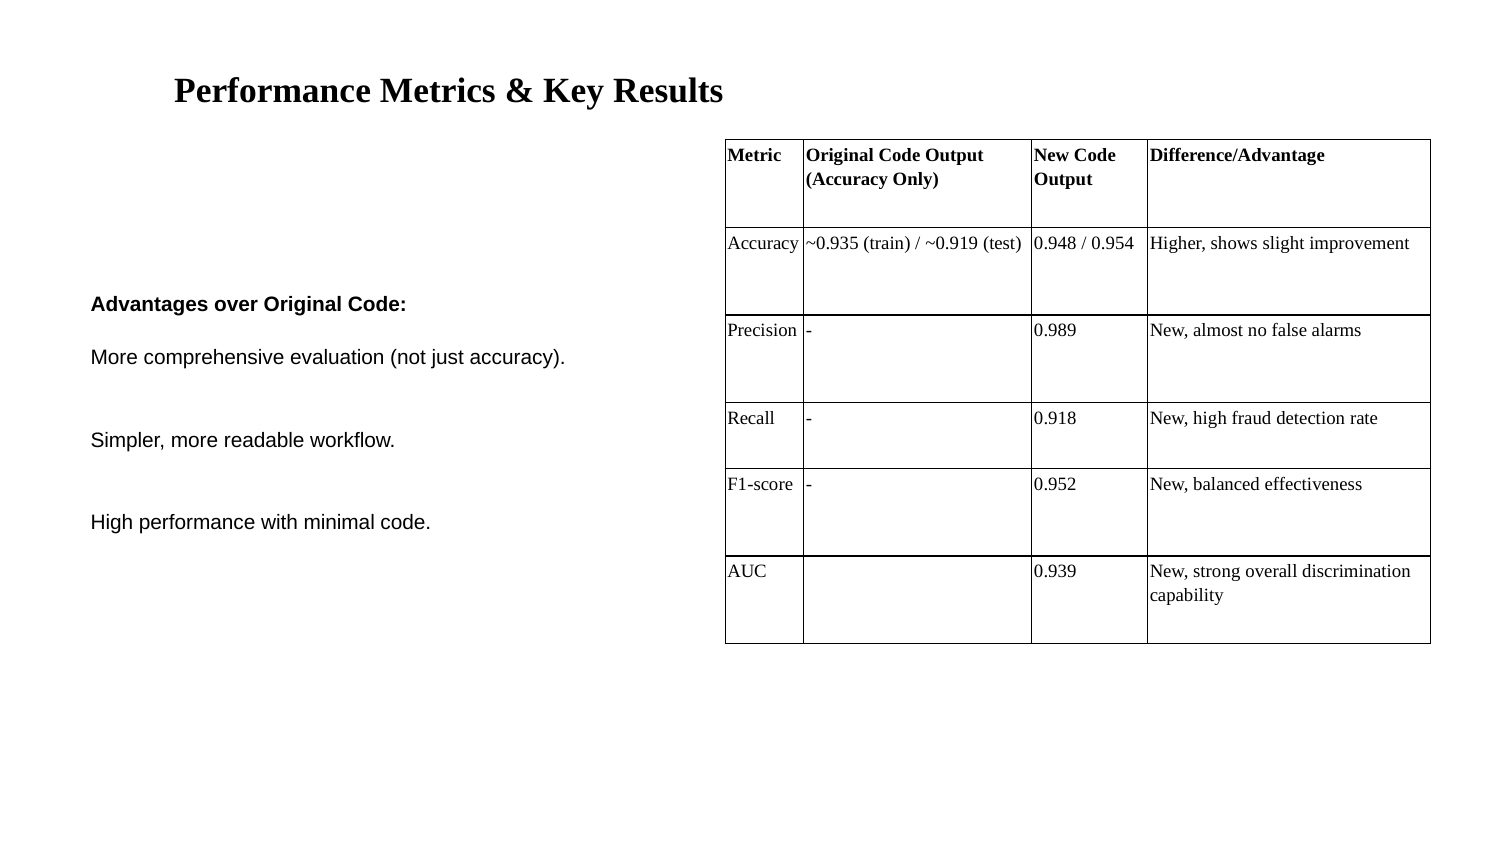

# Performance Metrics & Key Results
| Metric | Original Code Output (Accuracy Only) | New Code Output | Difference/Advantage |
| --- | --- | --- | --- |
| Accuracy | ~0.935 (train) / ~0.919 (test) | 0.948 / 0.954 | Higher, shows slight improvement |
| Precision | - | 0.989 | New, almost no false alarms |
| Recall | - | 0.918 | New, high fraud detection rate |
| F1-score | - | 0.952 | New, balanced effectiveness |
| AUC |  | 0.939 | New, strong overall discrimination capability |
Advantages over Original Code:
More comprehensive evaluation (not just accuracy).
Simpler, more readable workflow.
High performance with minimal code.